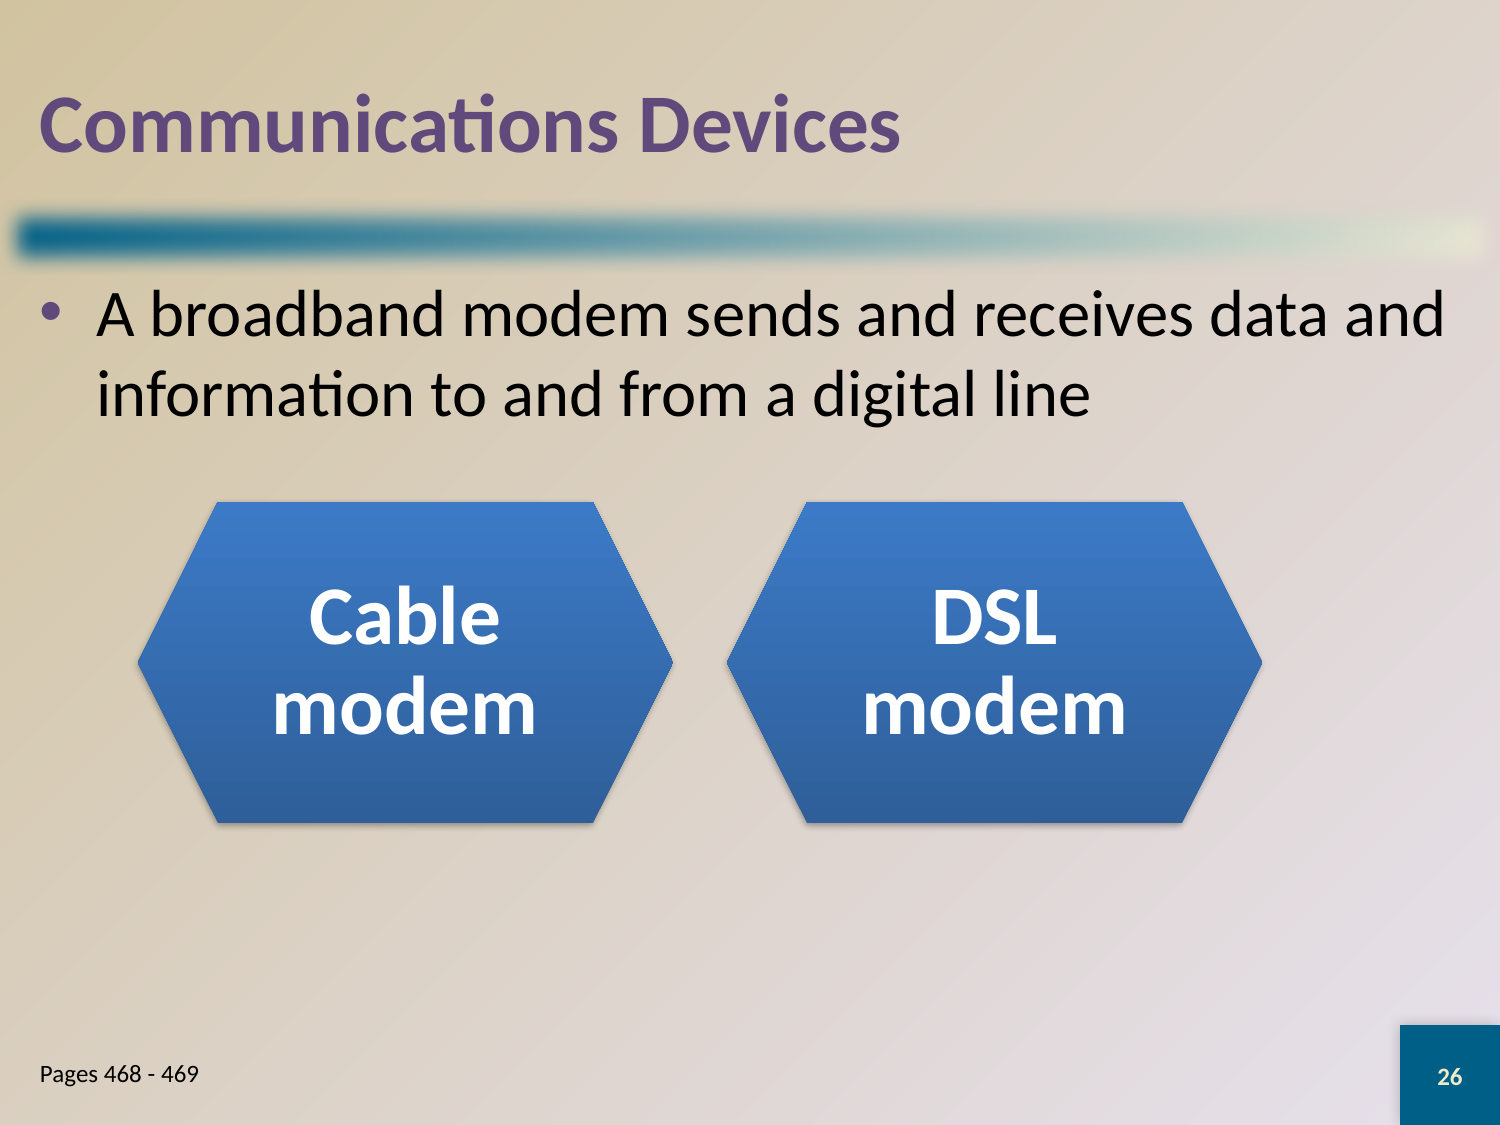

# Communications Devices
A broadband modem sends and receives data and information to and from a digital line
Cable modem
DSL modem
26
Pages 468 - 469